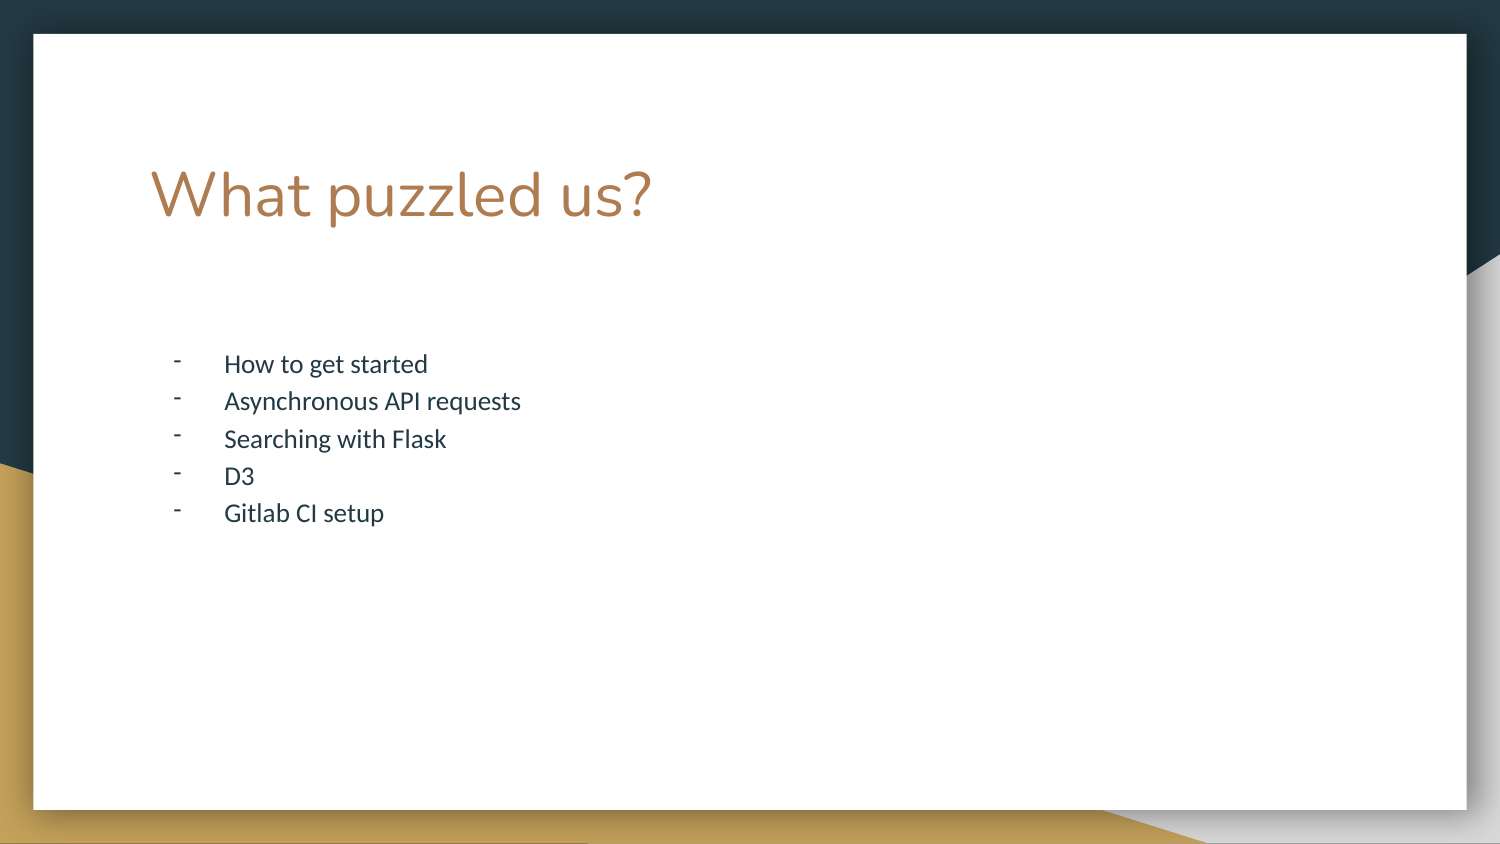

# What puzzled us?
How to get started
Asynchronous API requests
Searching with Flask
D3
Gitlab CI setup